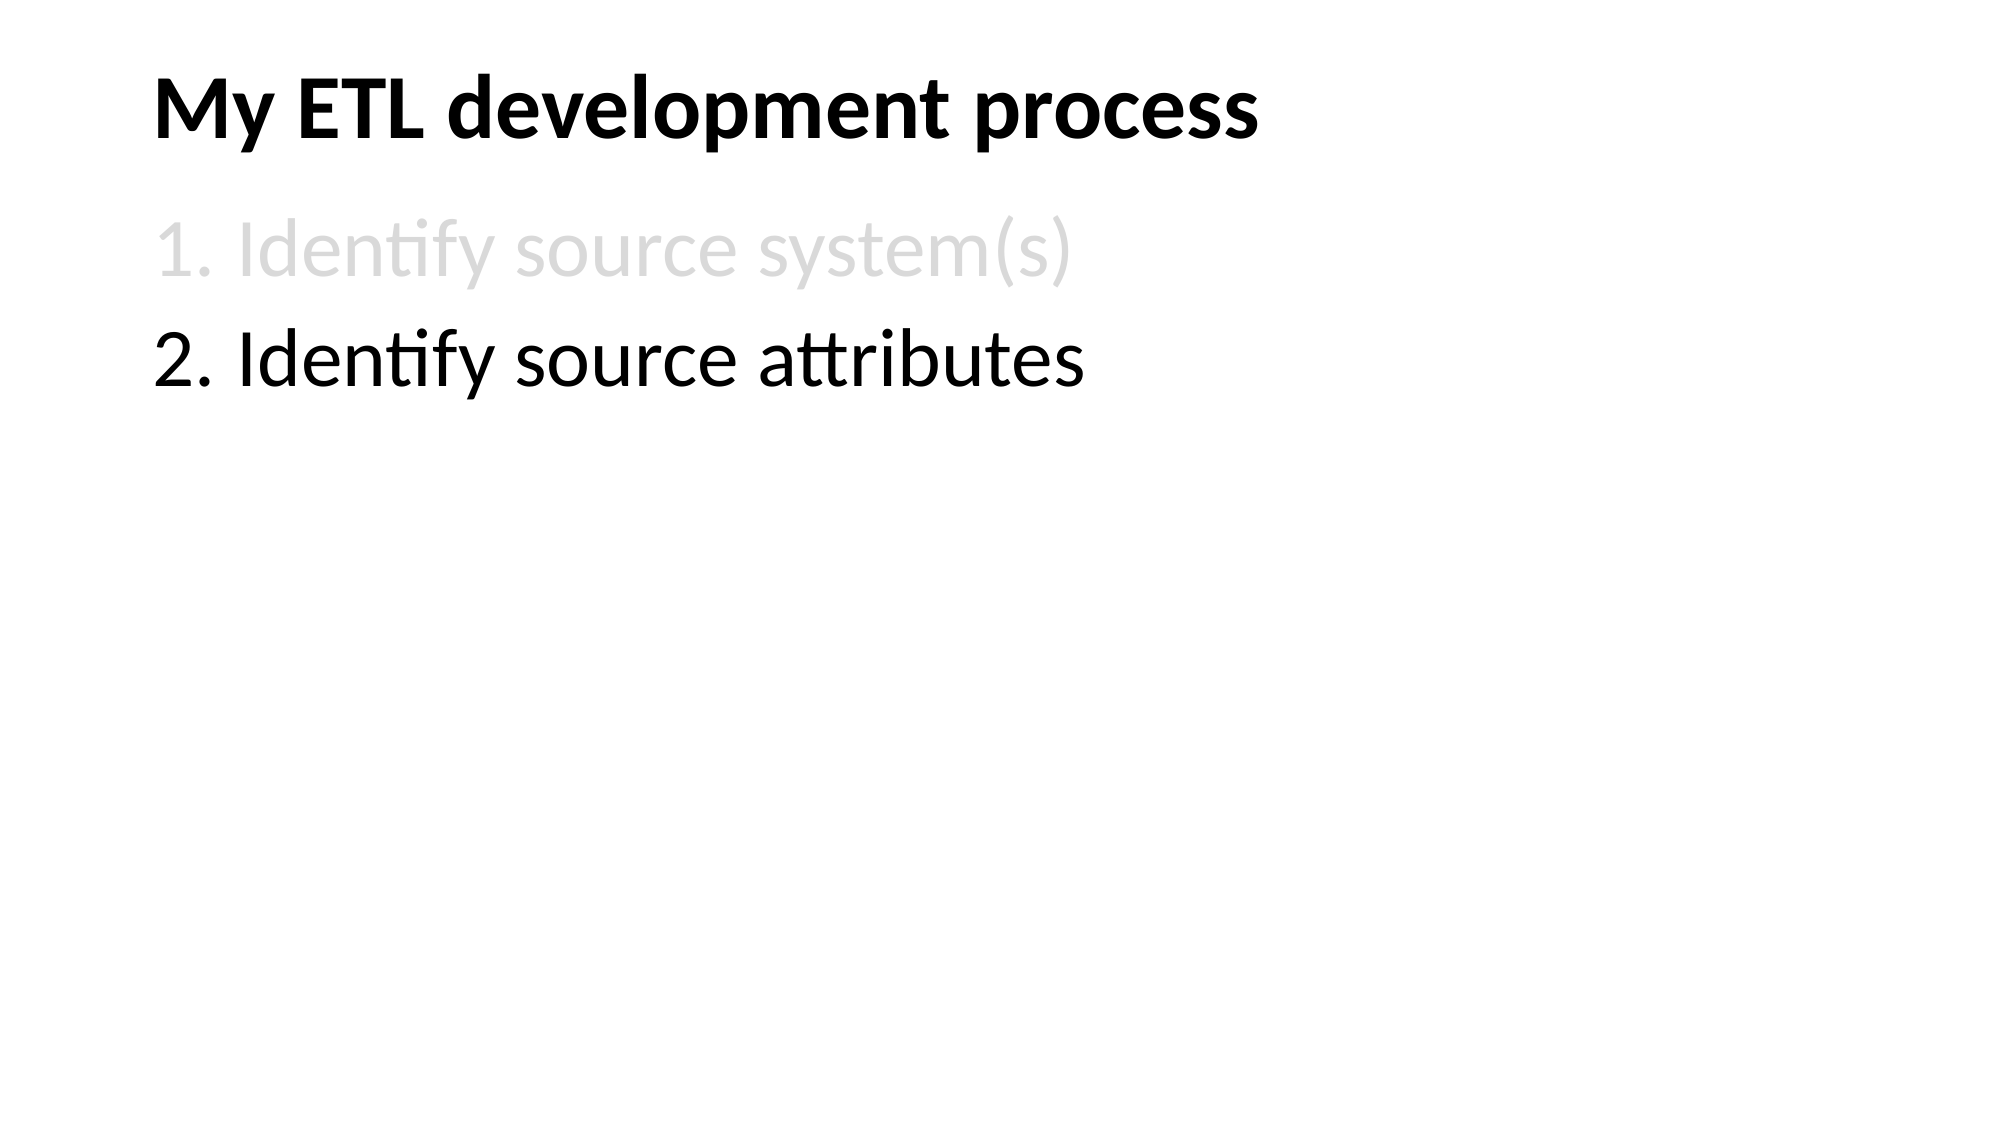

# My ETL development process
Identify source system(s)
Identify source attributes